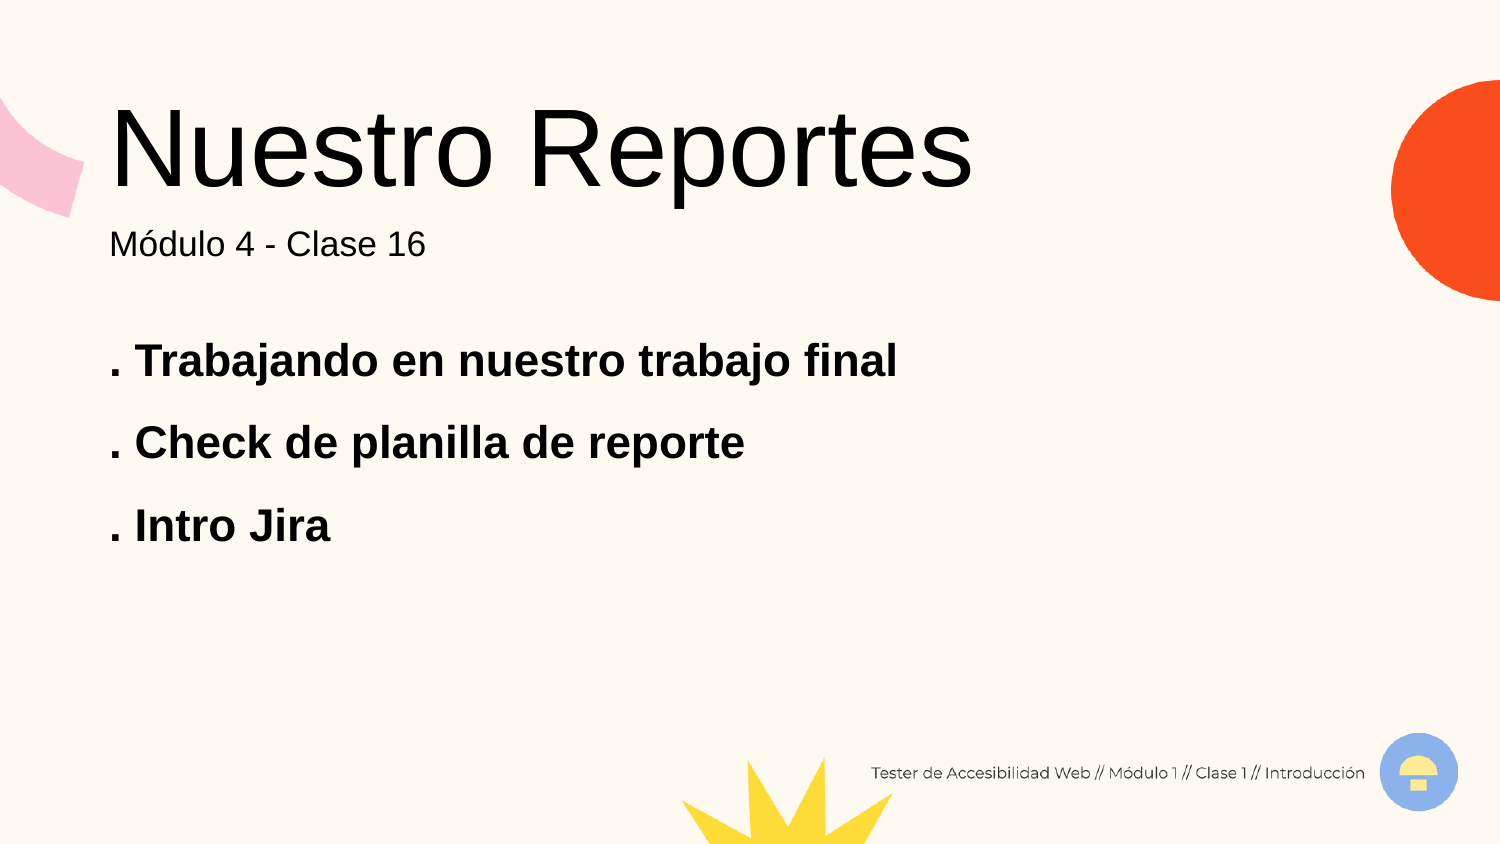

Nuestro Reportes
Módulo 4 - Clase 16
. Trabajando en nuestro trabajo final
. Check de planilla de reporte
. Intro Jira